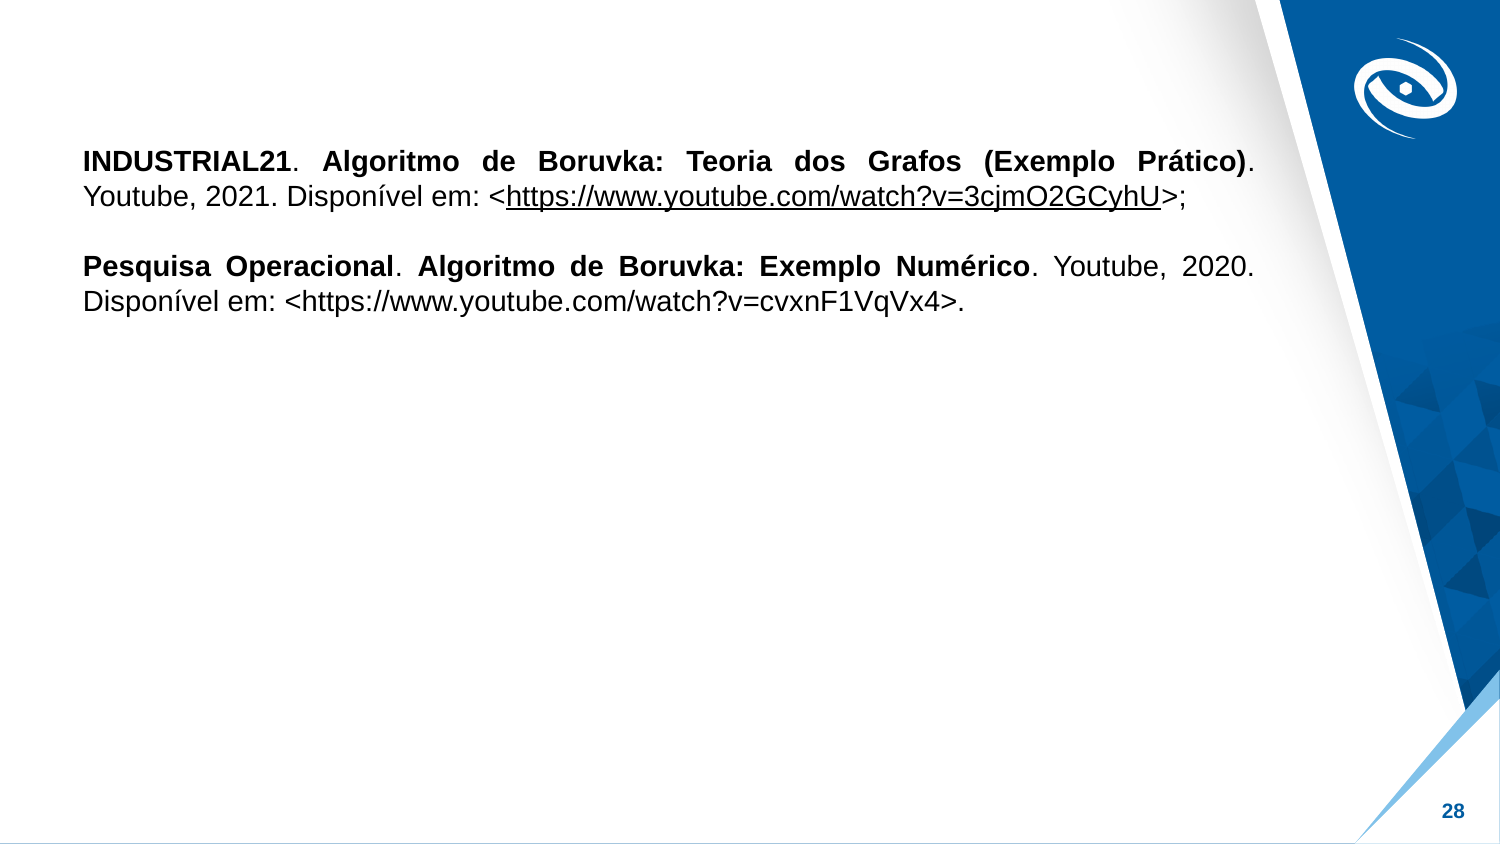

INDUSTRIAL21. Algoritmo de Boruvka: Teoria dos Grafos (Exemplo Prático). Youtube, 2021. Disponível em: <https://www.youtube.com/watch?v=3cjmO2GCyhU>;

Pesquisa Operacional. Algoritmo de Boruvka: Exemplo Numérico. Youtube, 2020. Disponível em: <https://www.youtube.com/watch?v=cvxnF1VqVx4>.
28